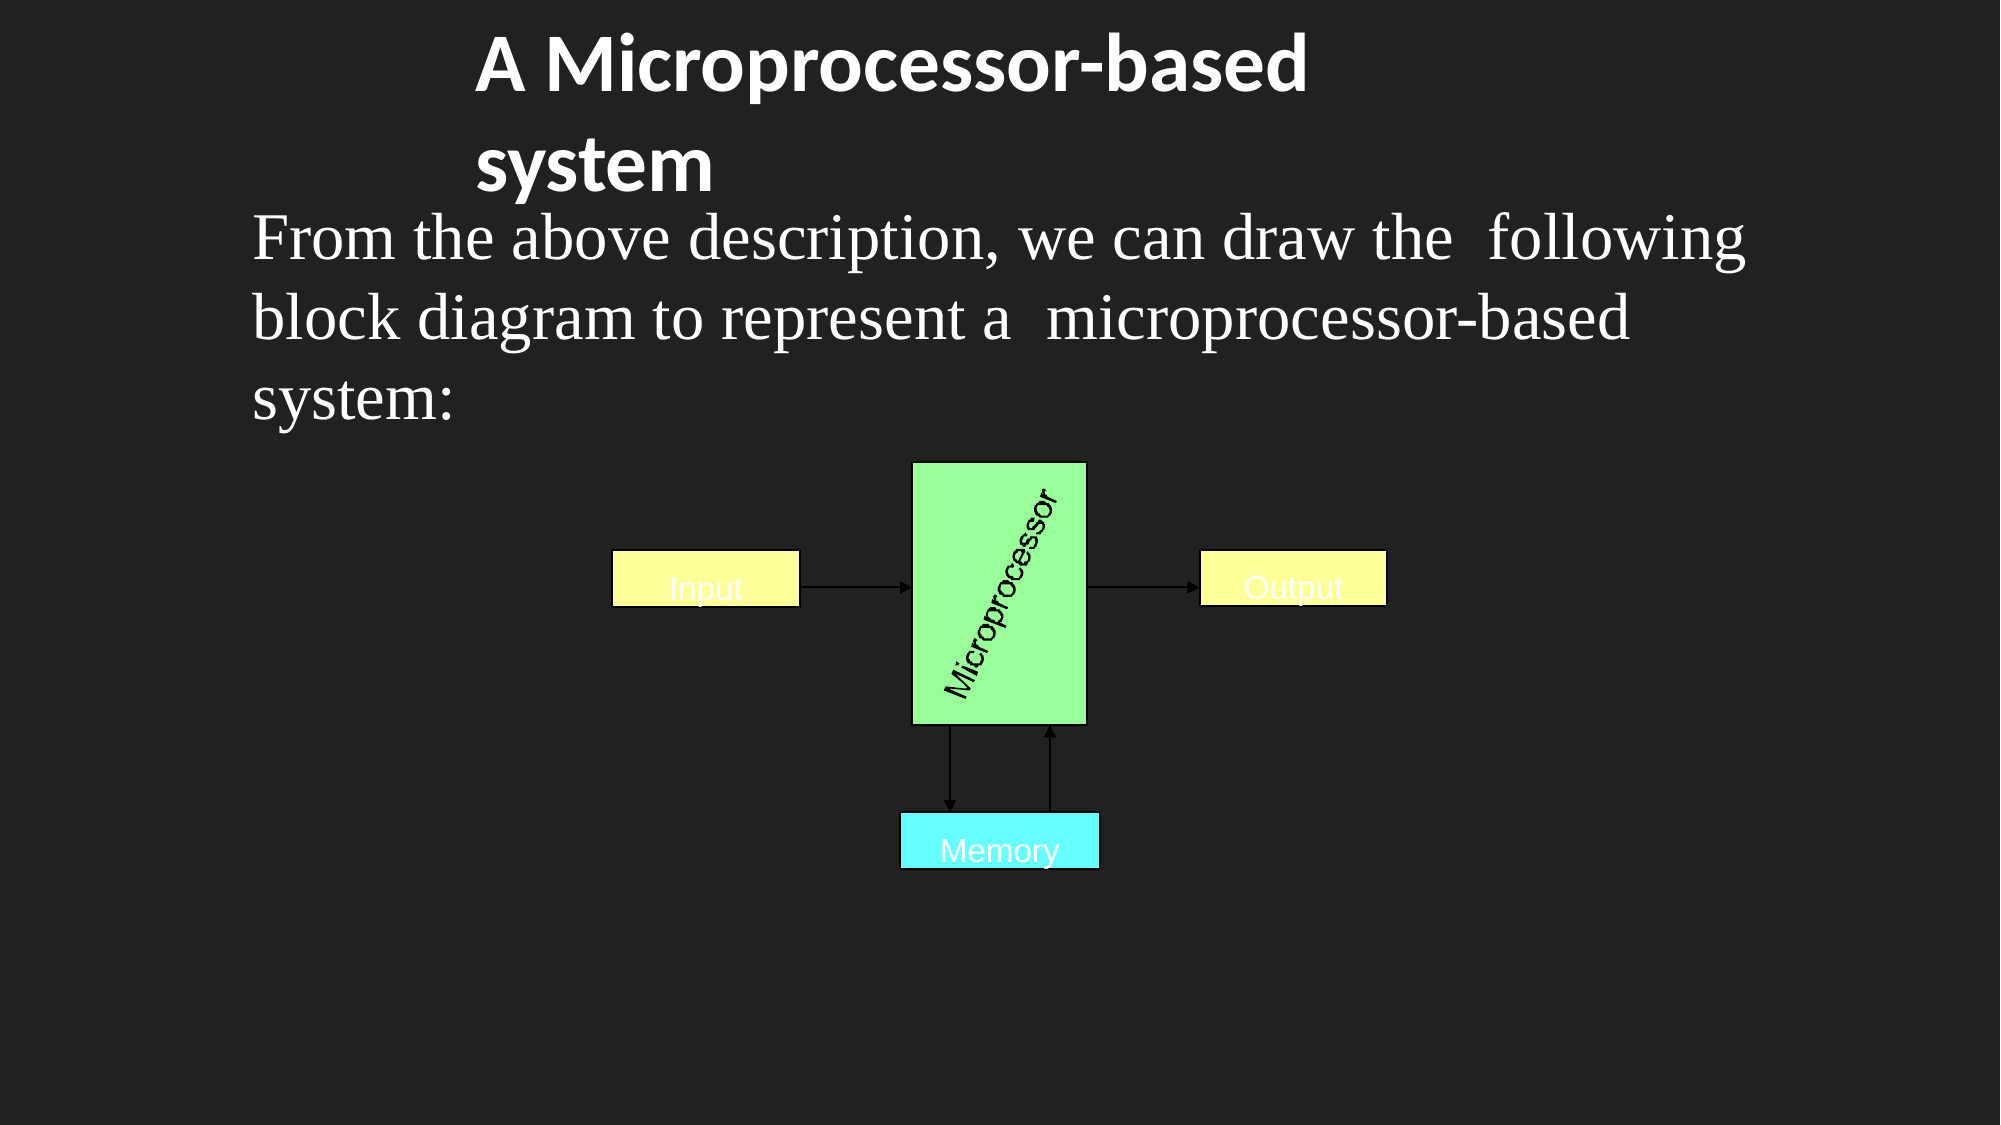

A Microprocessor-based system
From the above description, we can draw the  following block diagram to represent a  microprocessor-based system:

Output
Input
Memory